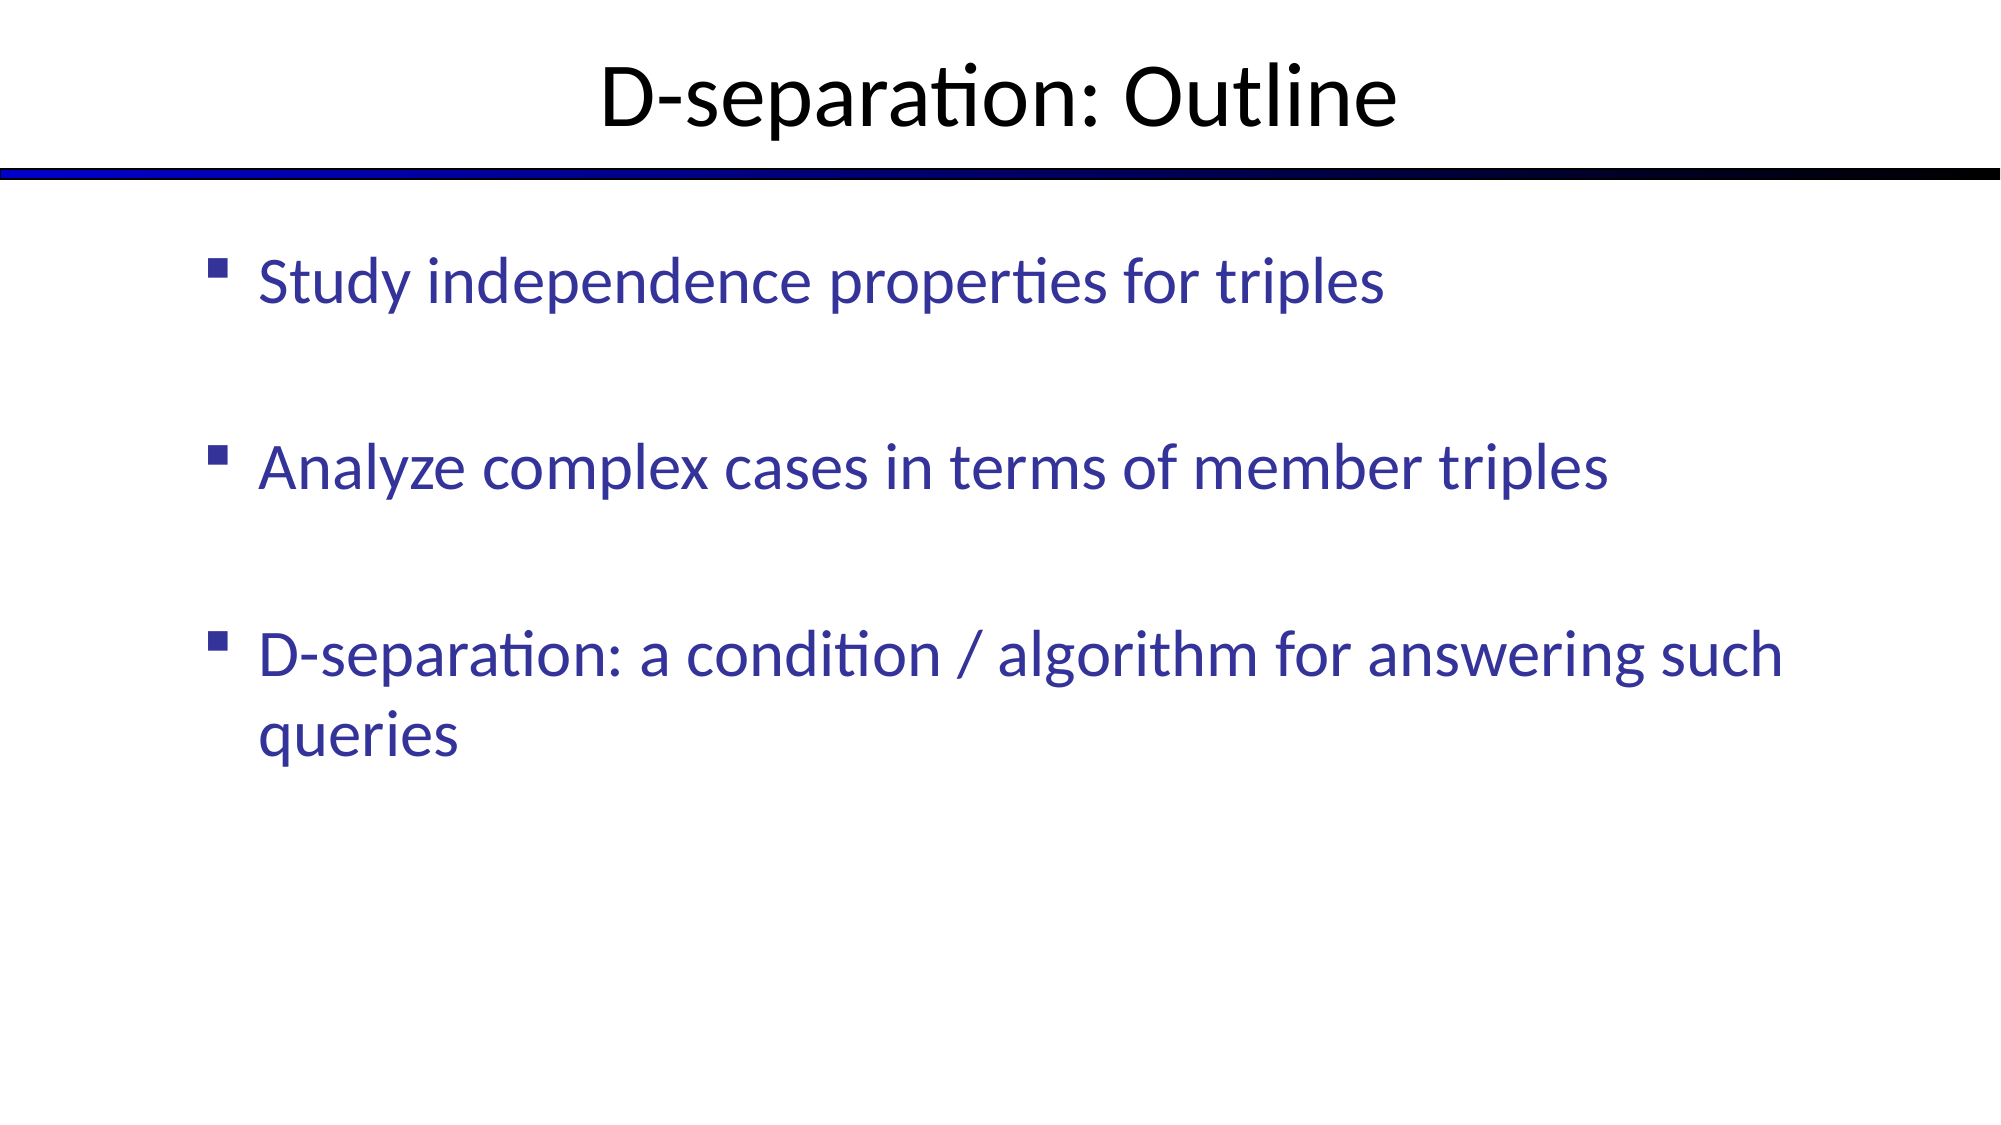

# D-separation: Outline
Study independence properties for triples

Analyze complex cases in terms of member triples

D-separation: a condition / algorithm for answering such queries